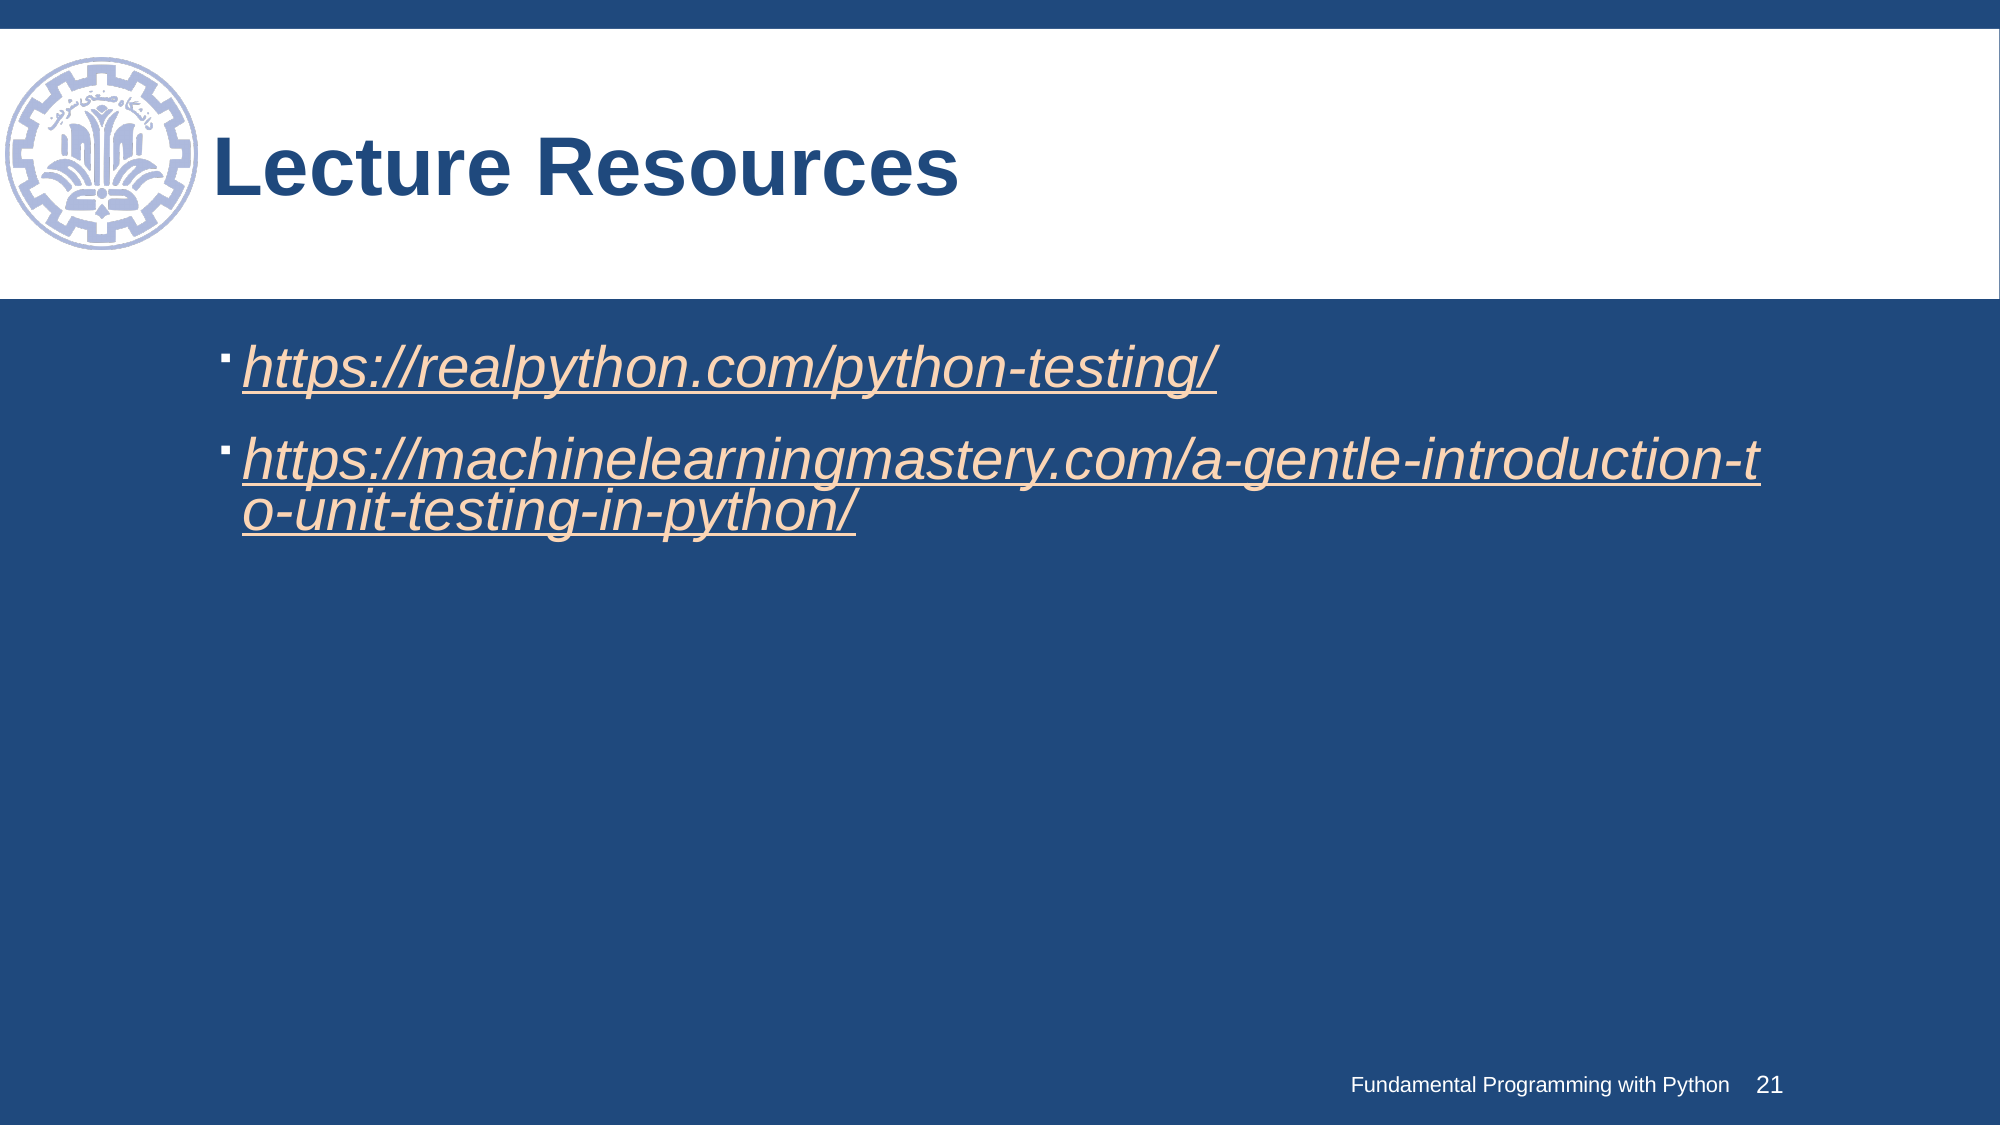

# Lecture Resources
https://realpython.com/python-testing/
https://machinelearningmastery.com/a-gentle-introduction-to-unit-testing-in-python/

Fundamental Programming with Python
21